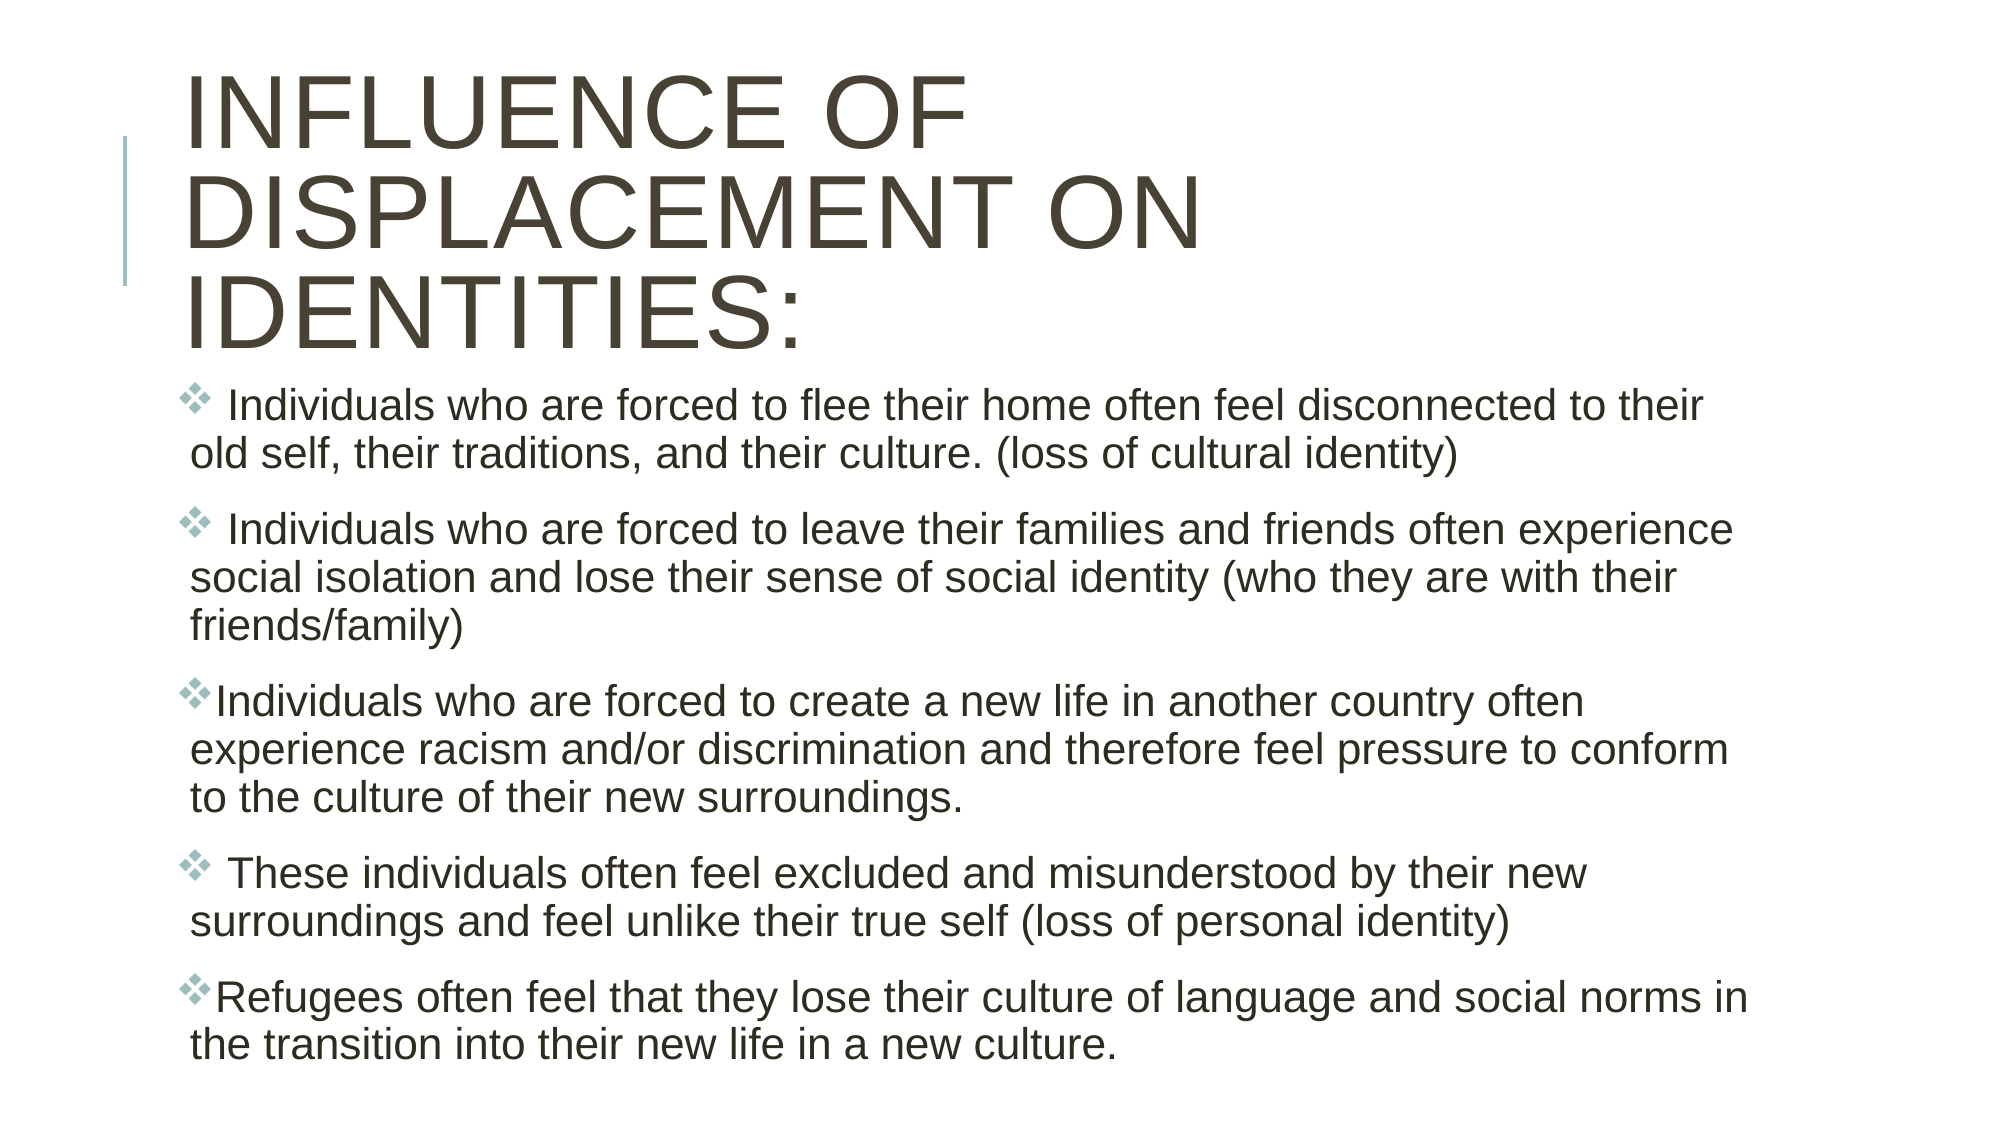

# INFLUENCE OF DISPLACEMENT ON IDENTITIES:
 Individuals who are forced to flee their home often feel disconnected to their old self, their traditions, and their culture. (loss of cultural identity)
 Individuals who are forced to leave their families and friends often experience social isolation and lose their sense of social identity (who they are with their friends/family)
Individuals who are forced to create a new life in another country often experience racism and/or discrimination and therefore feel pressure to conform to the culture of their new surroundings.
 These individuals often feel excluded and misunderstood by their new surroundings and feel unlike their true self (loss of personal identity)
Refugees often feel that they lose their culture of language and social norms in the transition into their new life in a new culture.